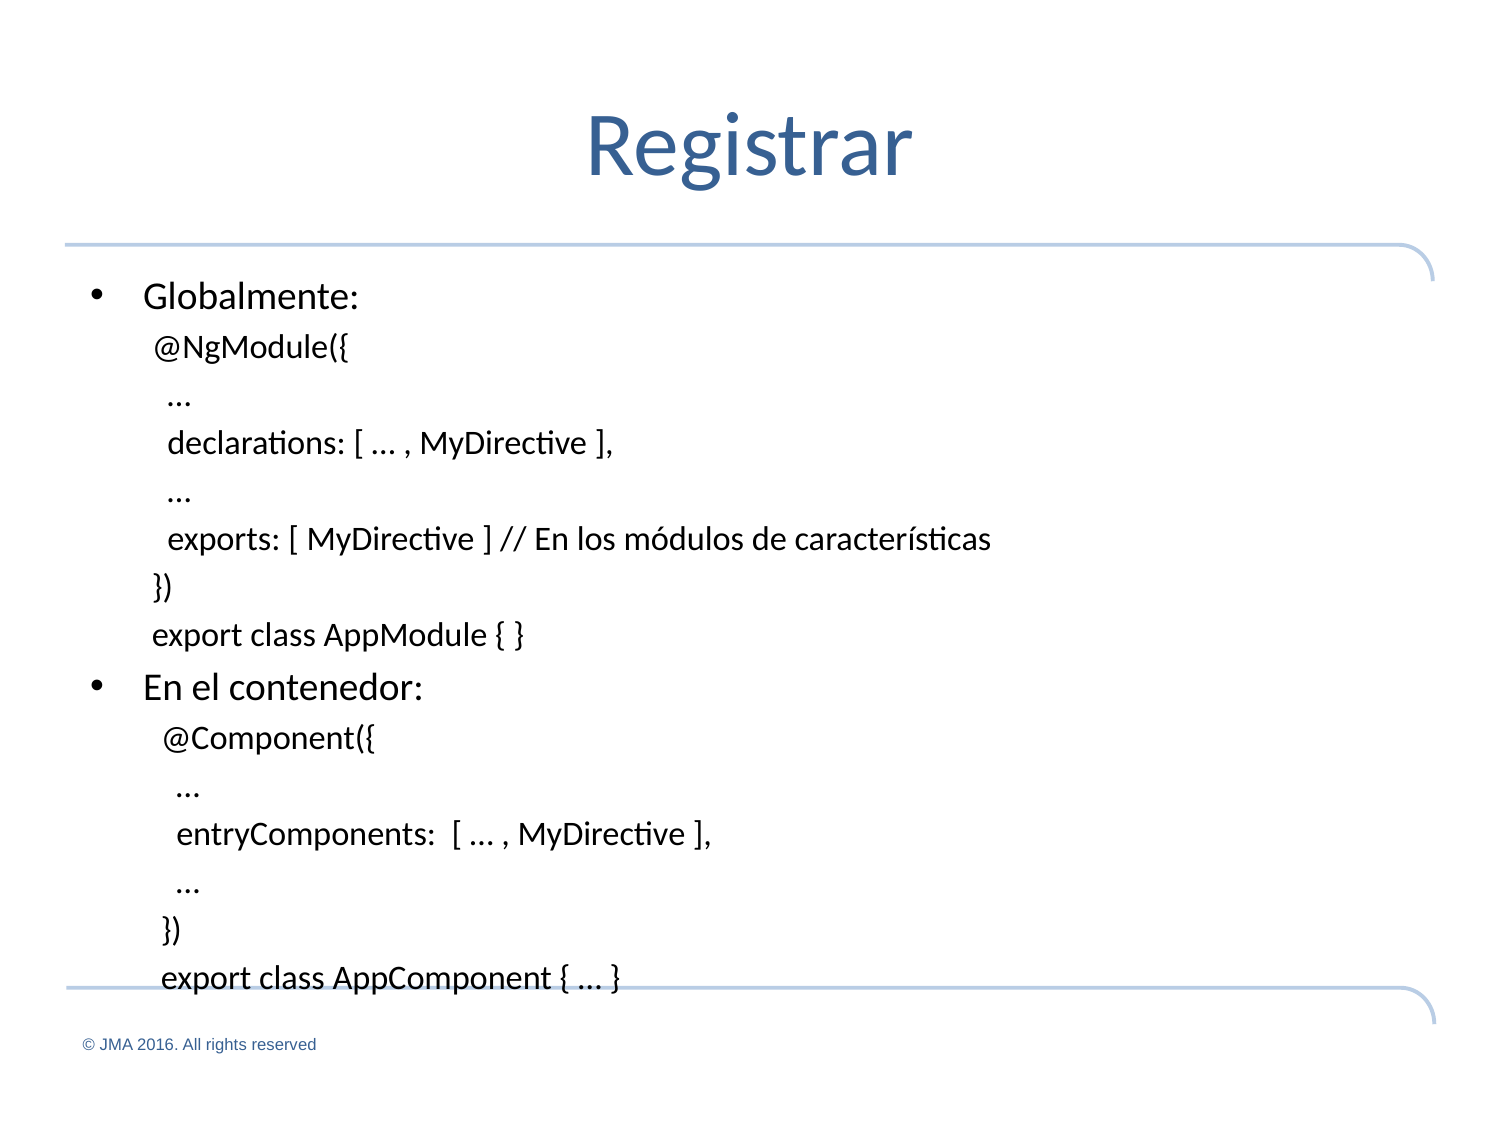

# Registrar
Globalmente:
@NgModule({
  …
  declarations: [ … , MyDirective ],
  …
  exports: [ MyDirective ] // En los módulos de características
})
export class AppModule { }
En el contenedor:
@Component({
  …
  entryComponents:  [ … , MyDirective ],
  …
})
export class AppComponent { … }